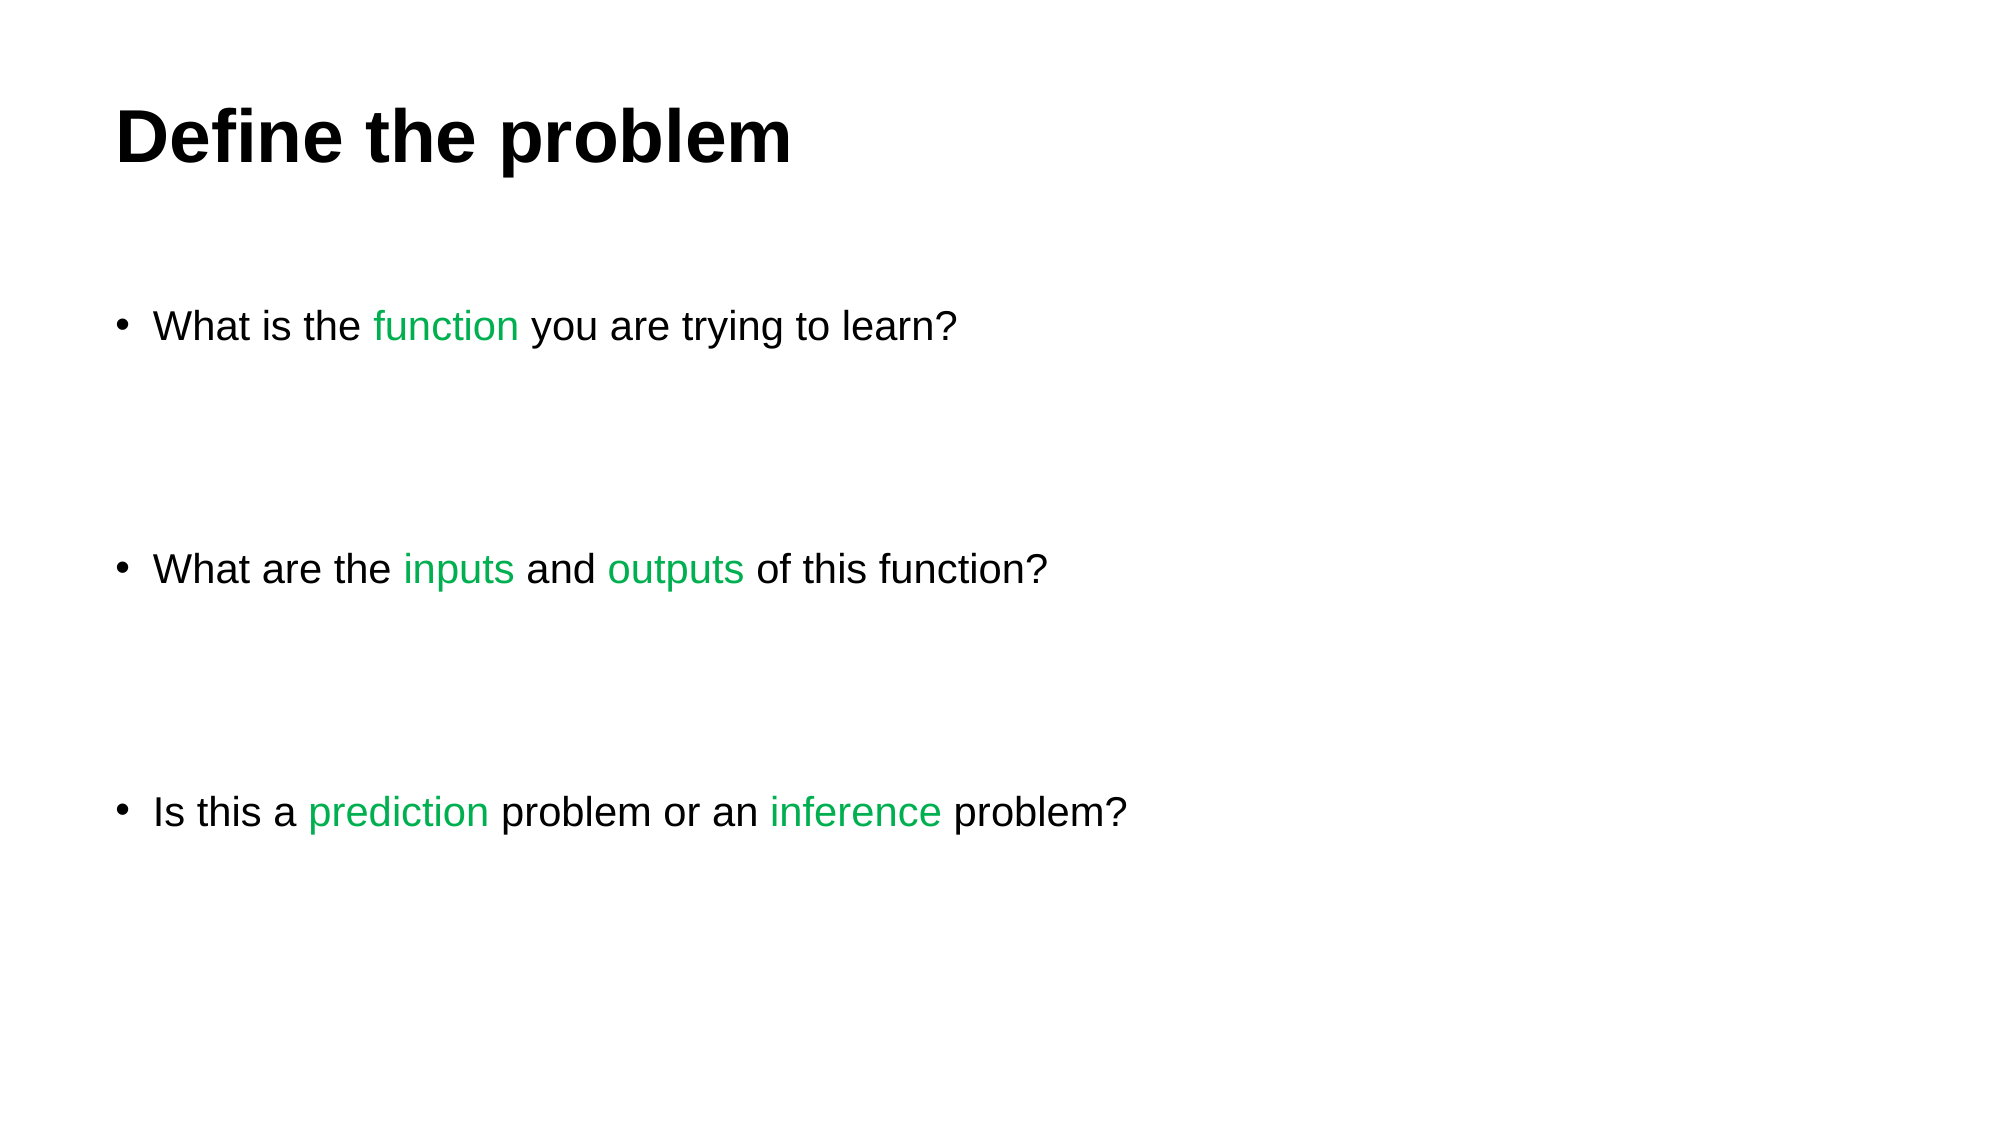

# Define the problem
What is the function you are trying to learn?

What are the inputs and outputs of this function?

Is this a prediction problem or an inference problem?